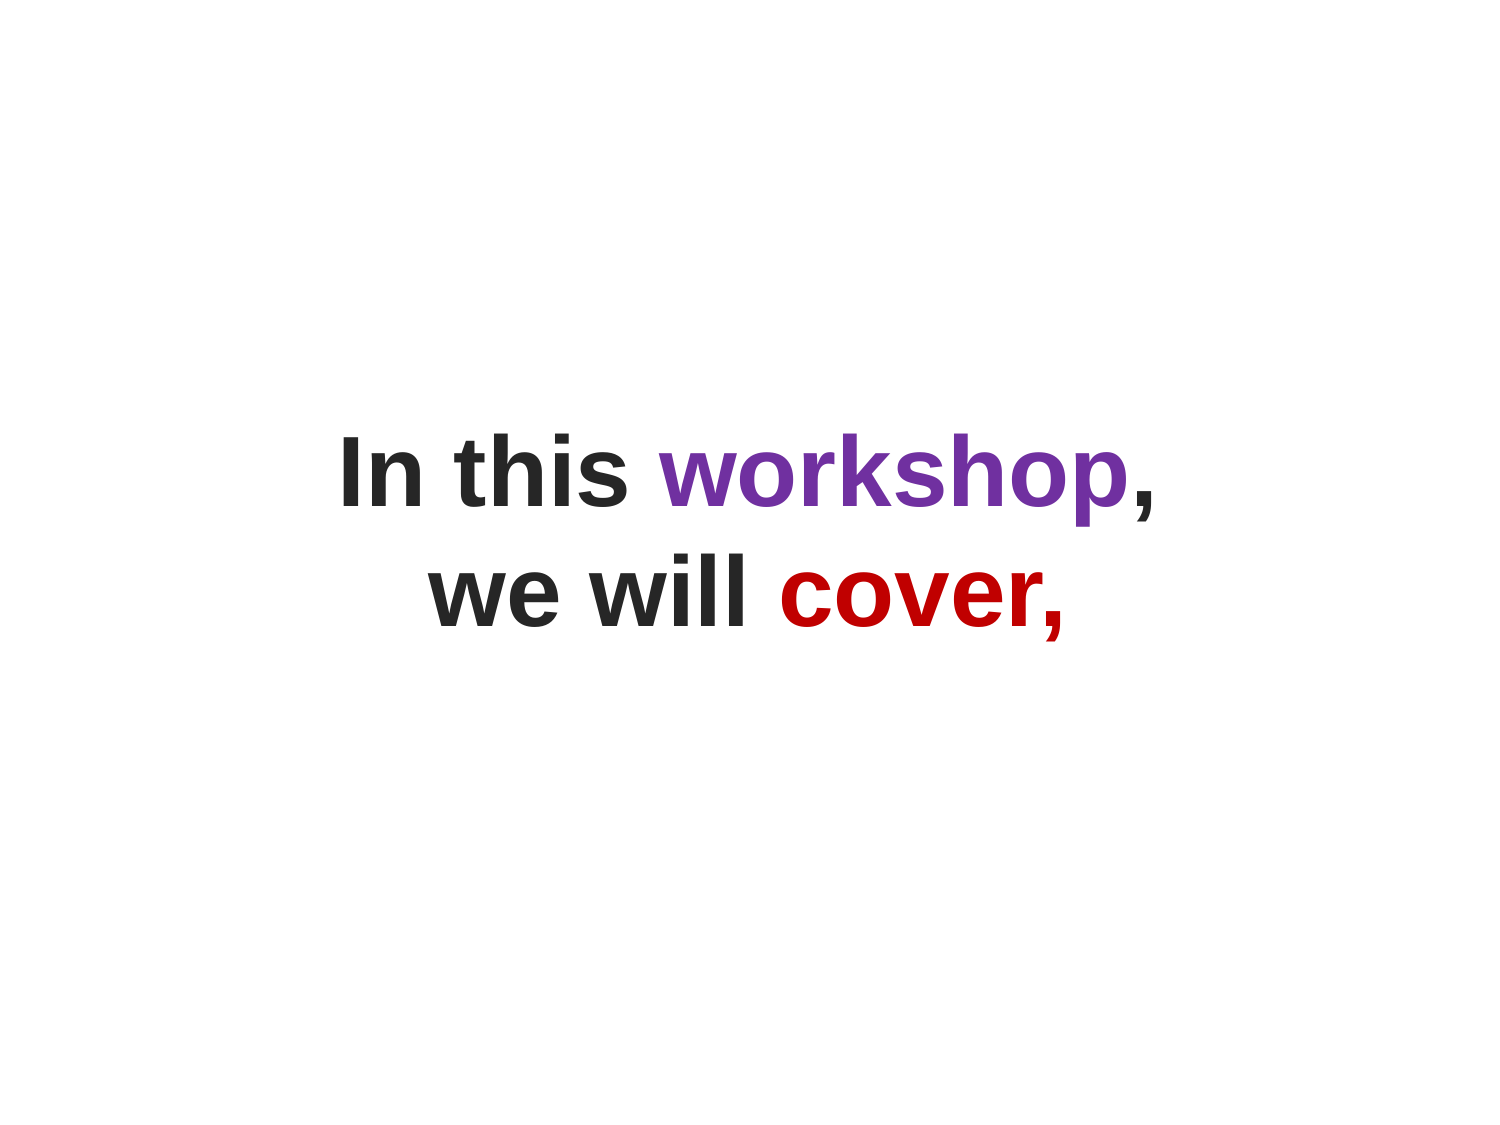

# In this workshop, we will cover,